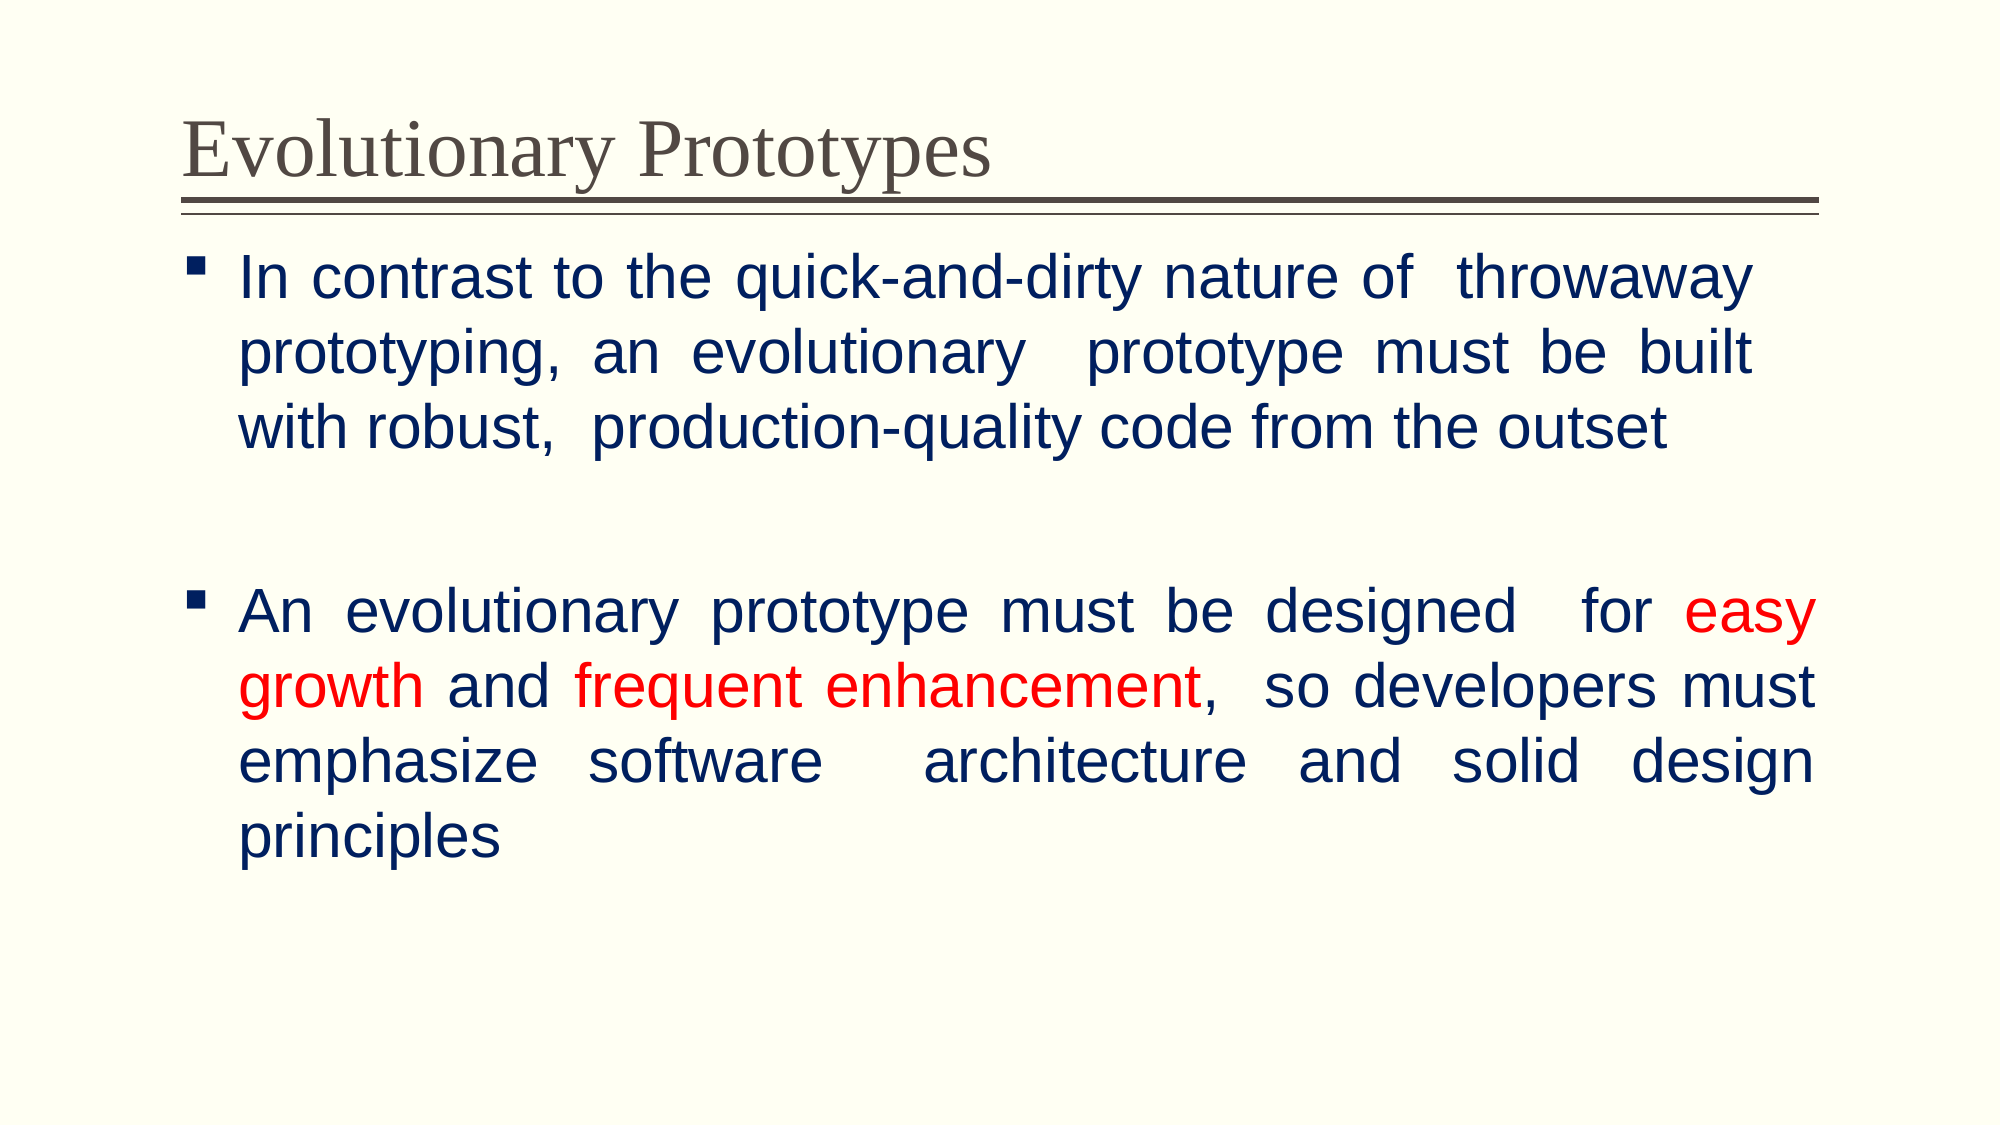

# Evolutionary Prototypes
In contrast to the quick-and-dirty nature of  throwaway prototyping, an evolutionary  prototype must be built with robust,  production-quality code from the outset

An evolutionary prototype must be designed  for easy growth and frequent enhancement,  so developers must emphasize software  architecture and solid design principles